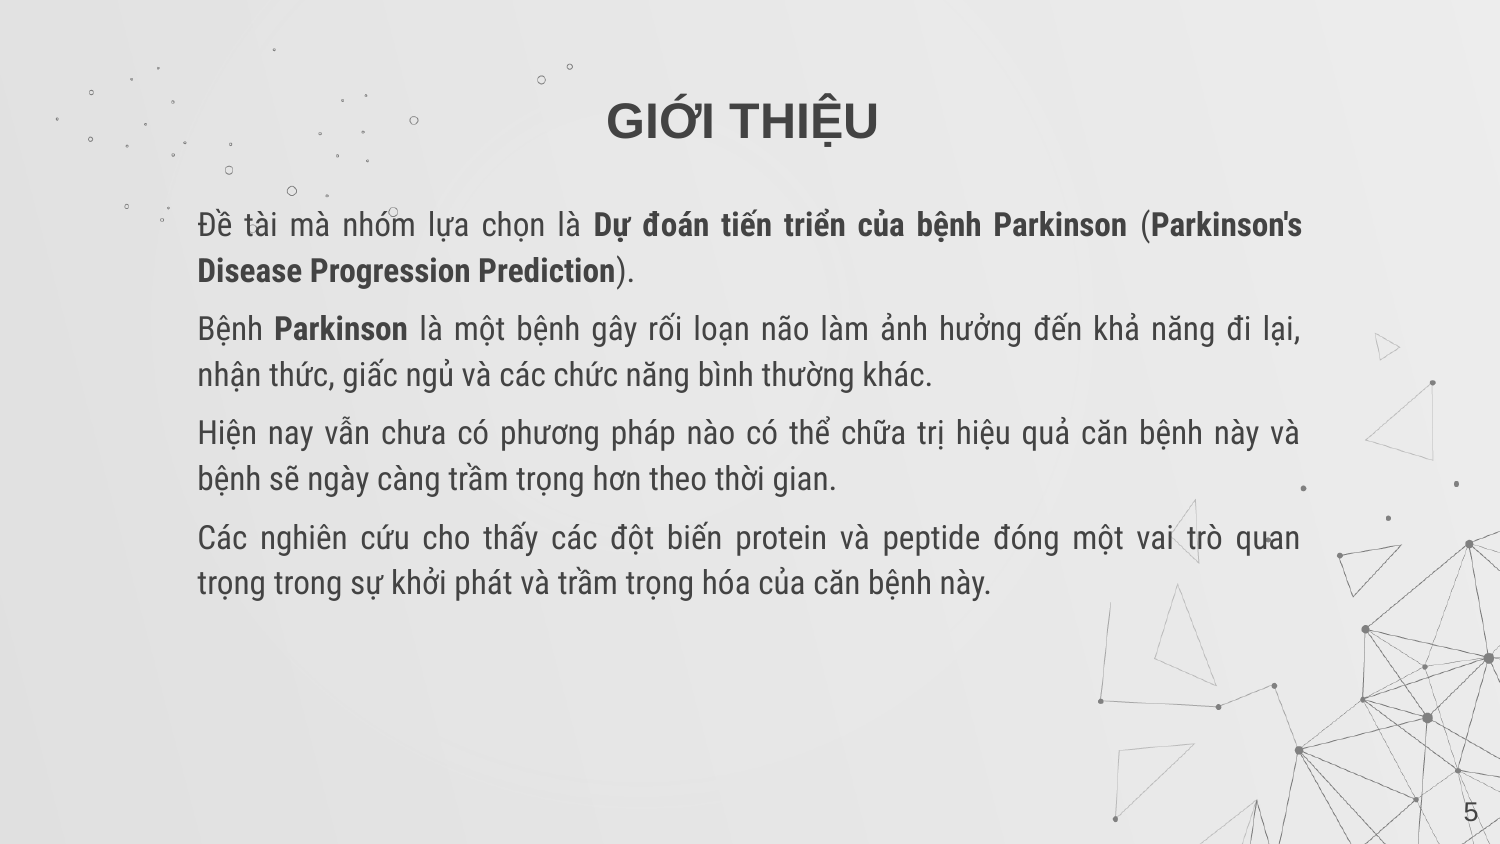

GIỚI THIỆU
Đề tài mà nhóm lựa chọn là Dự đoán tiến triển của bệnh Parkinson (Parkinson's Disease Progression Prediction).
Bệnh Parkinson là một bệnh gây rối loạn não làm ảnh hưởng đến khả năng đi lại, nhận thức, giấc ngủ và các chức năng bình thường khác.
Hiện nay vẫn chưa có phương pháp nào có thể chữa trị hiệu quả căn bệnh này và bệnh sẽ ngày càng trầm trọng hơn theo thời gian.
Các nghiên cứu cho thấy các đột biến protein và peptide đóng một vai trò quan trọng trong sự khởi phát và trầm trọng hóa của căn bệnh này.
5